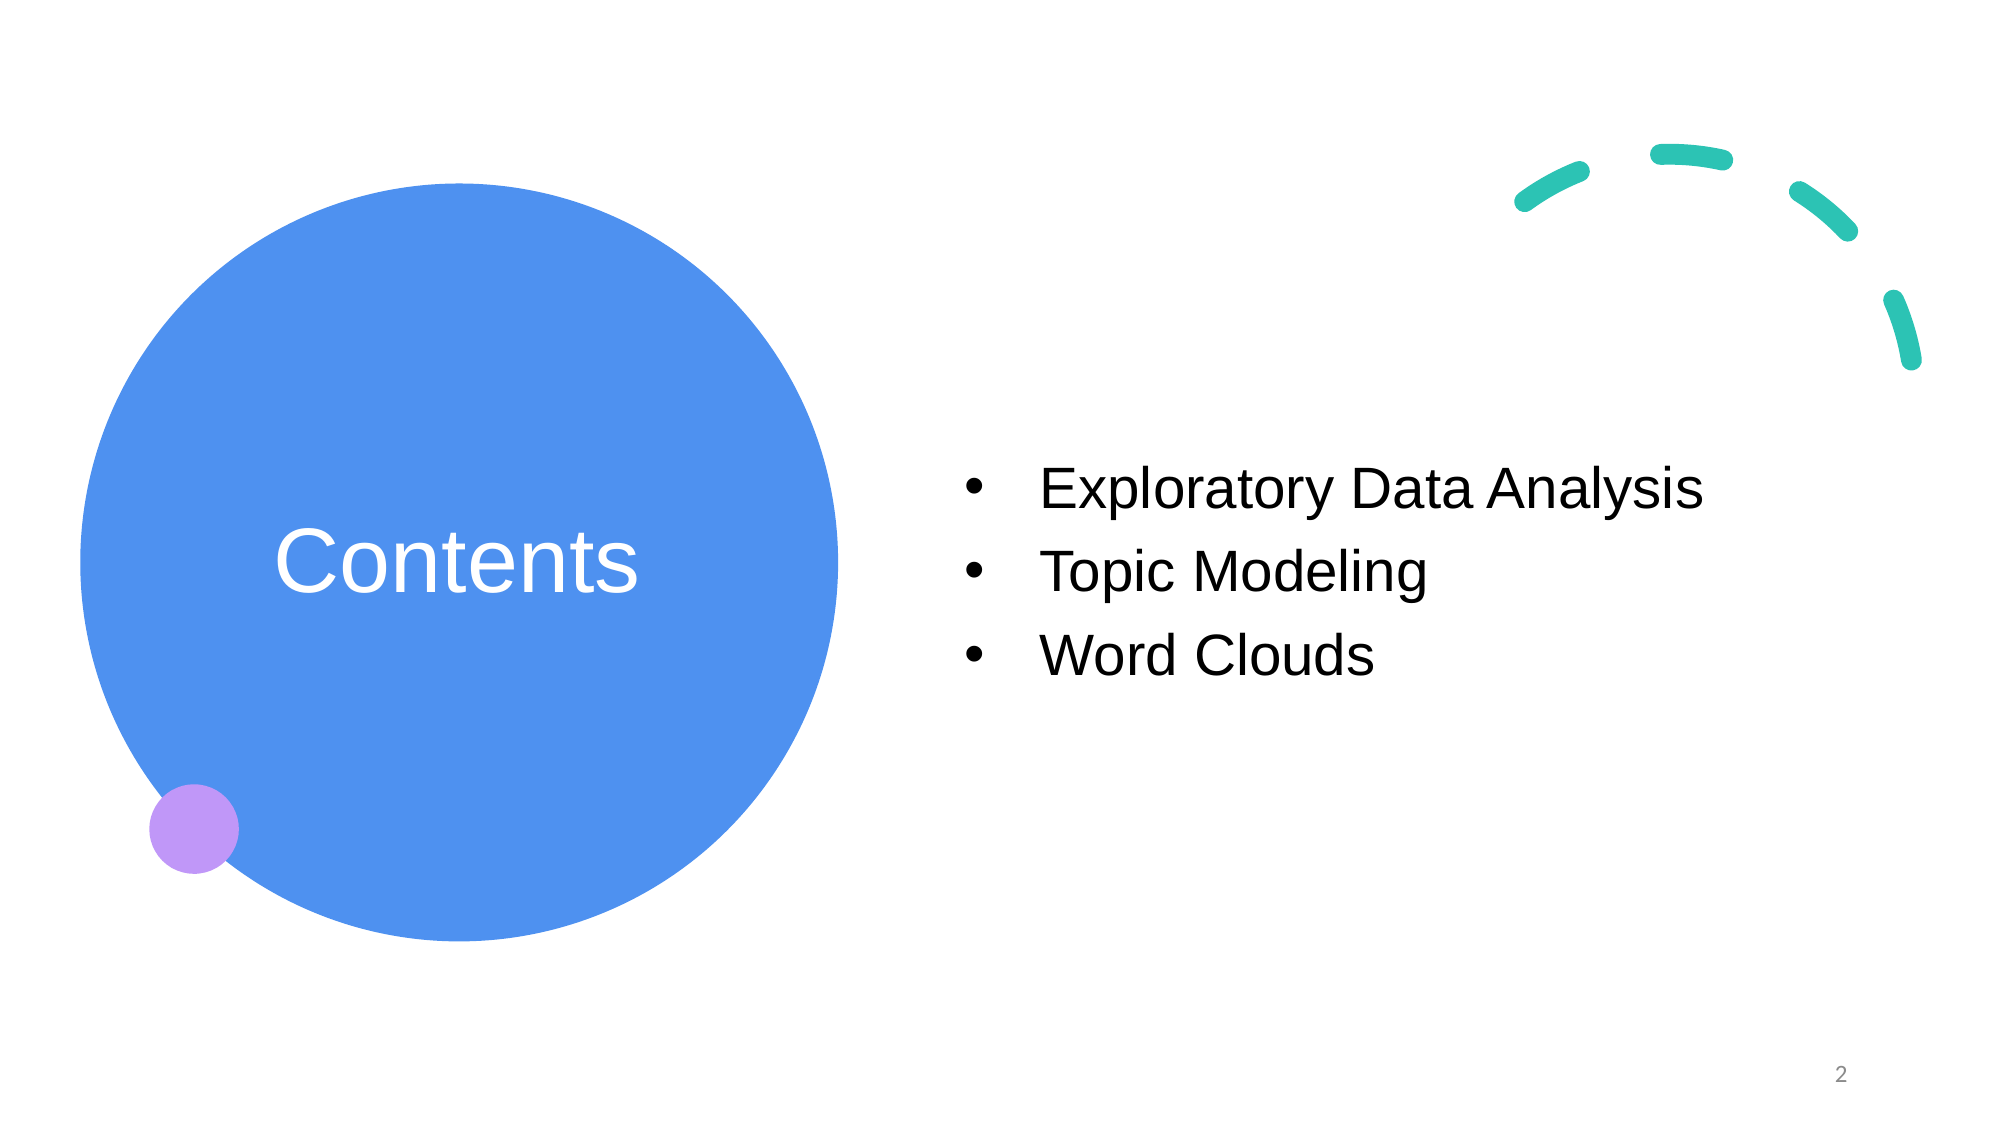

# Contents
Exploratory Data Analysis
Topic Modeling
Word Clouds
2